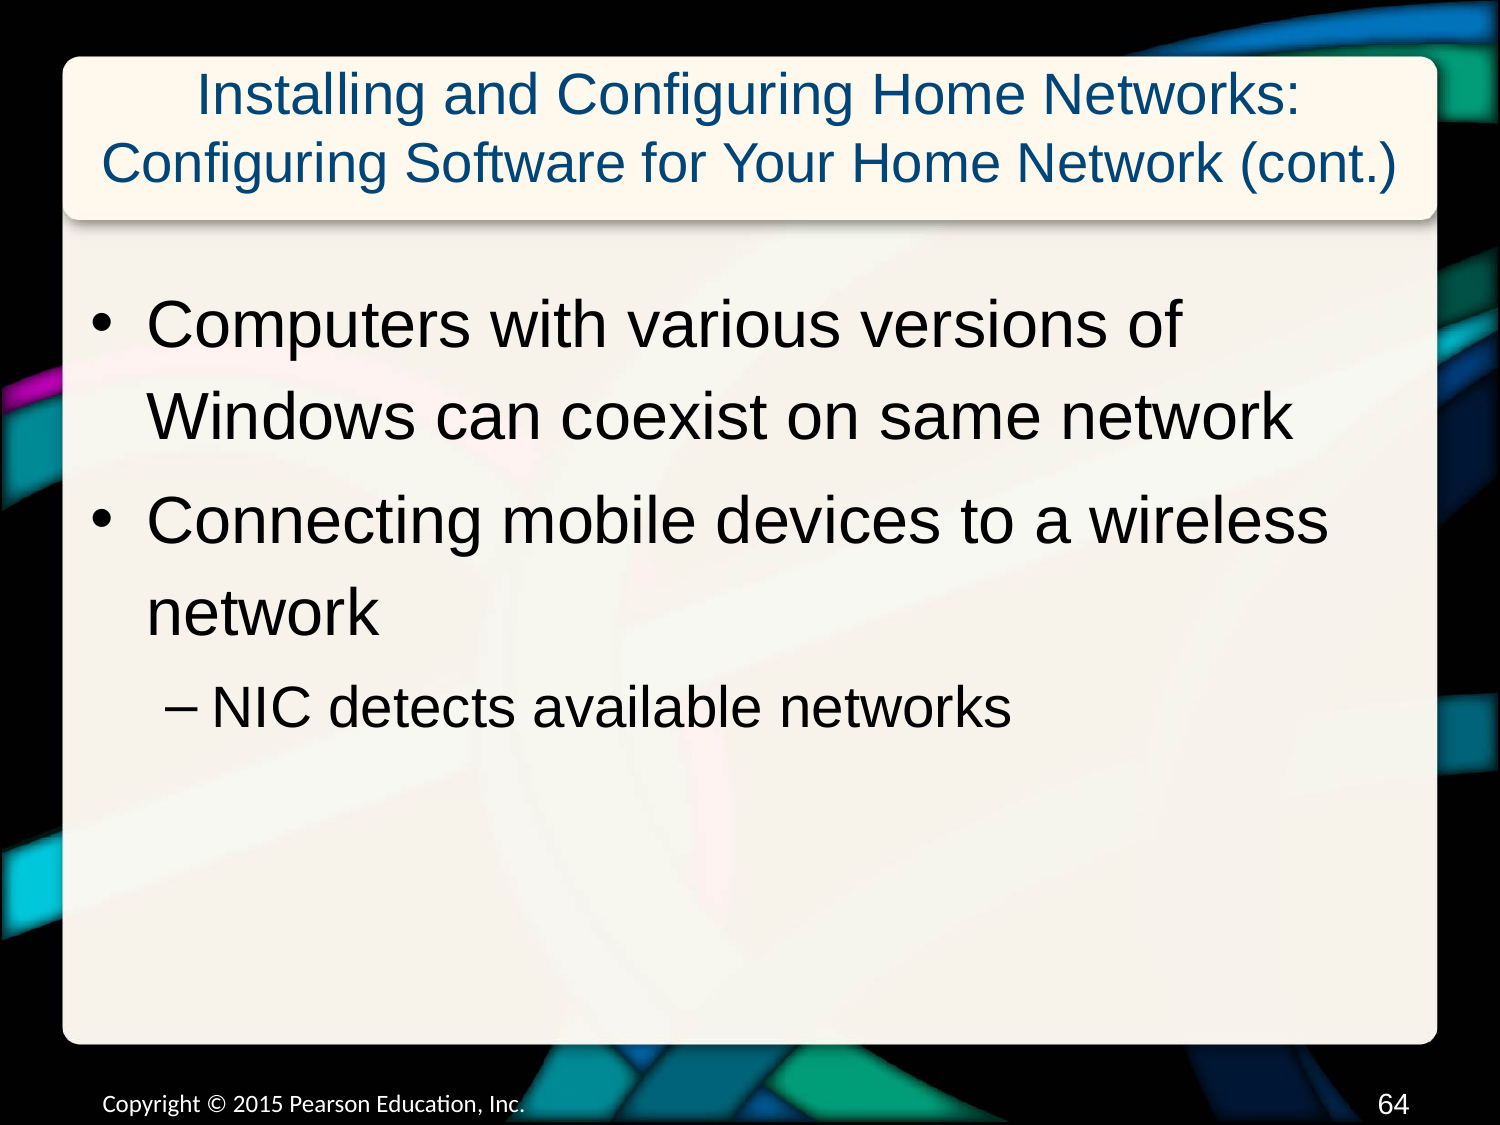

# Installing and Configuring Home Networks: Configuring Software for Your Home Network (cont.)
Computers with various versions of Windows can coexist on same network
Connecting mobile devices to a wireless network
NIC detects available networks
Copyright © 2015 Pearson Education, Inc.
64